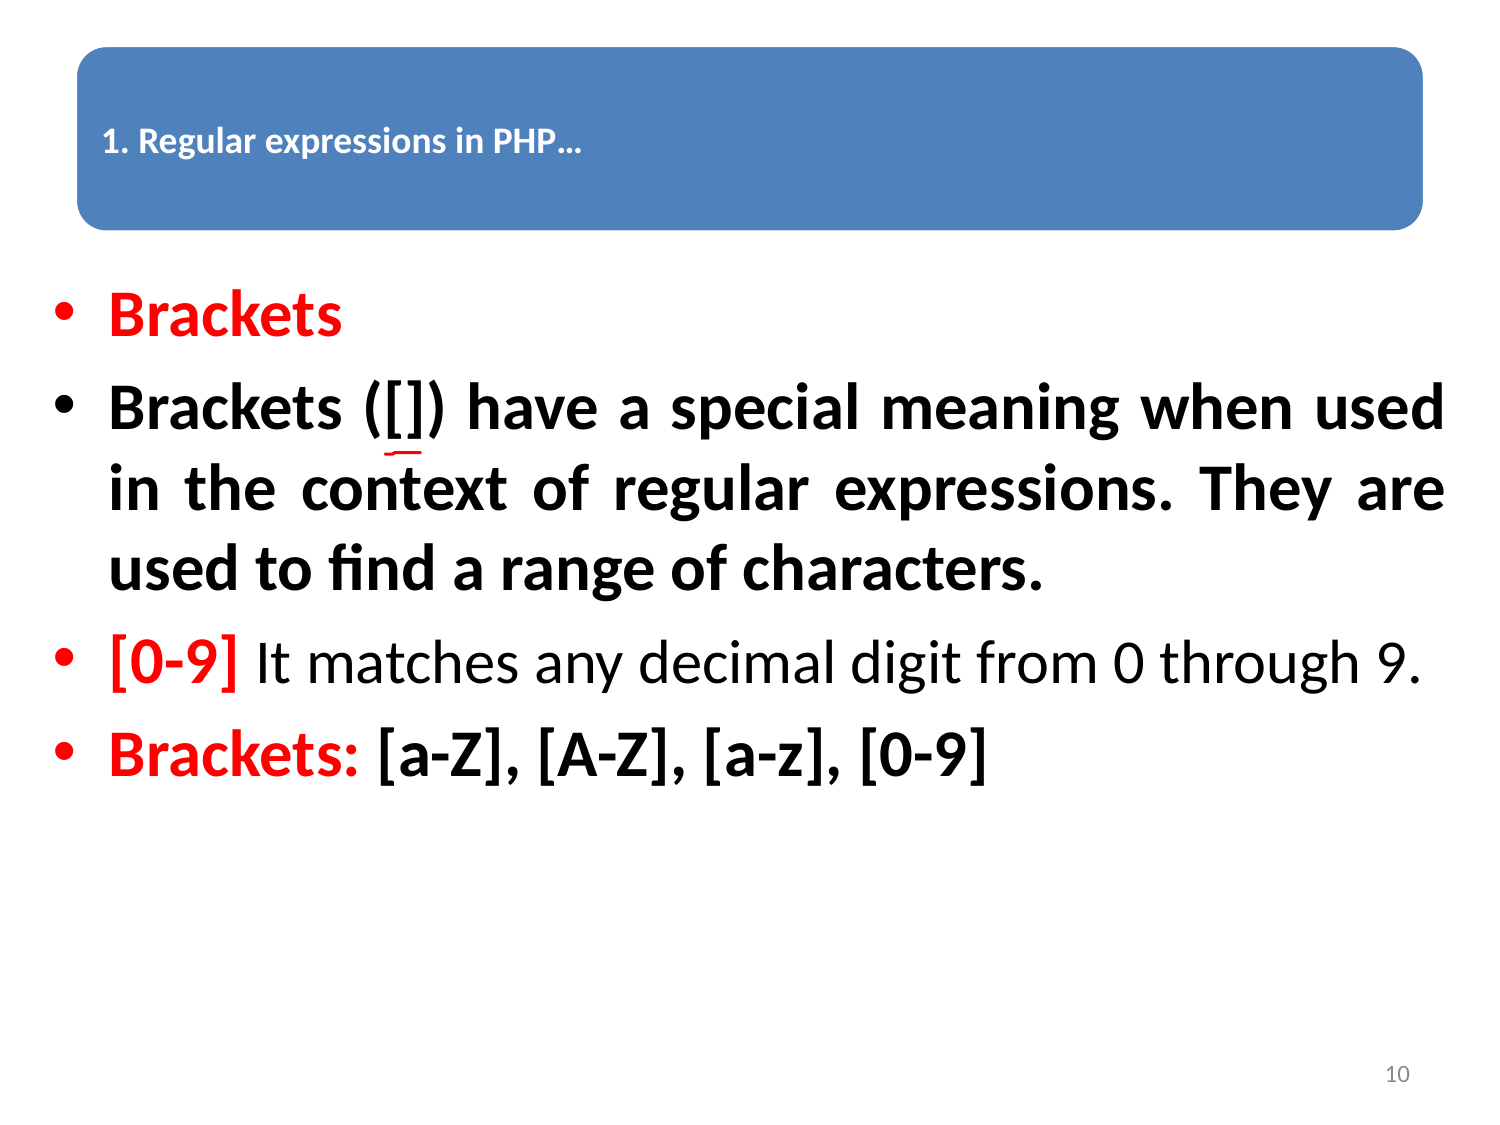

1. Regular expressions in PHP…
Brackets
Brackets ([]) have a special meaning when used in the context of regular expressions. They are used to find a range of characters.
[0-9] It matches any decimal digit from 0 through 9.
Brackets: [a-Z], [A-Z], [a-z], [0-9]
10